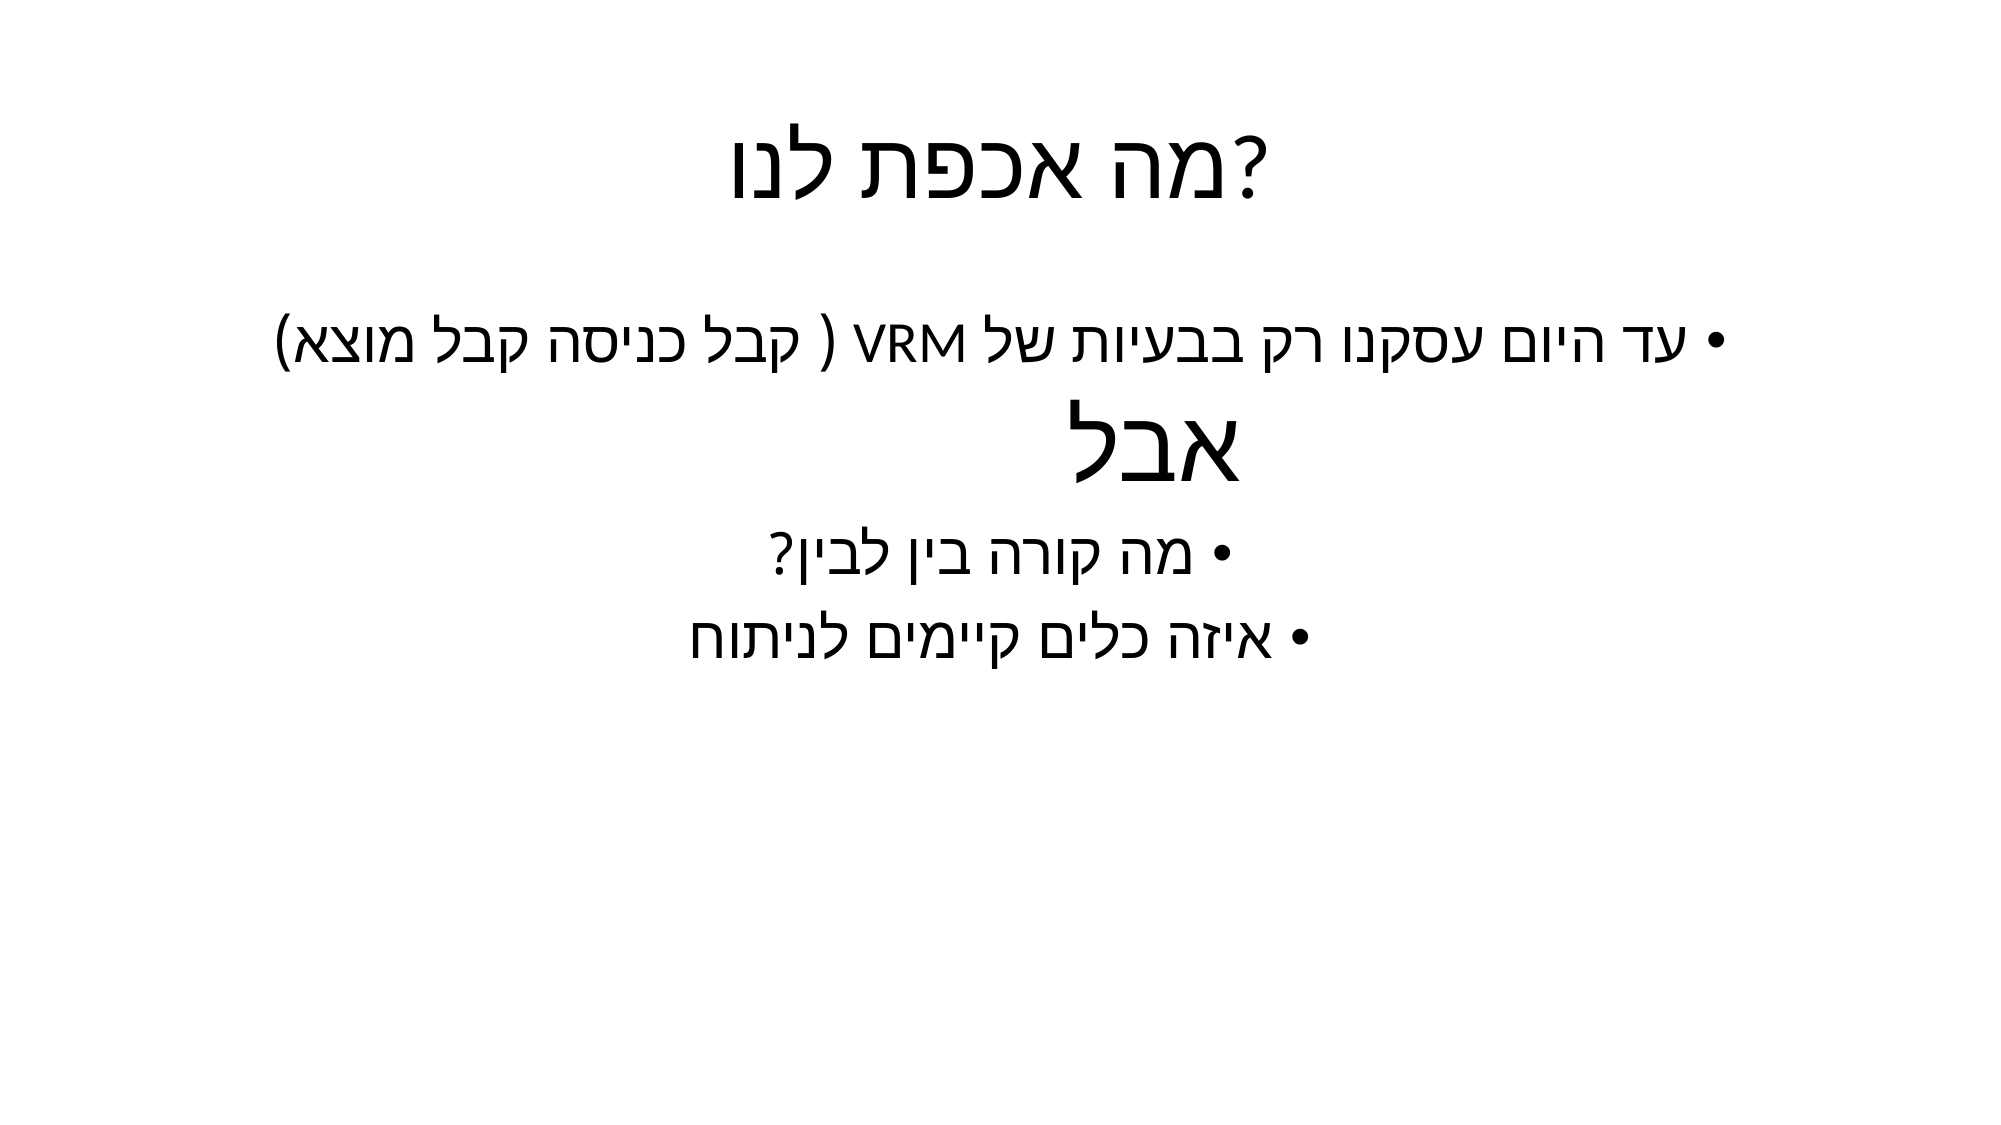

# מה אכפת לנו?
עד היום עסקנו רק בבעיות של VRM ( קבל כניסה קבל מוצא)
					אבל
מה קורה בין לבין?
איזה כלים קיימים לניתוח